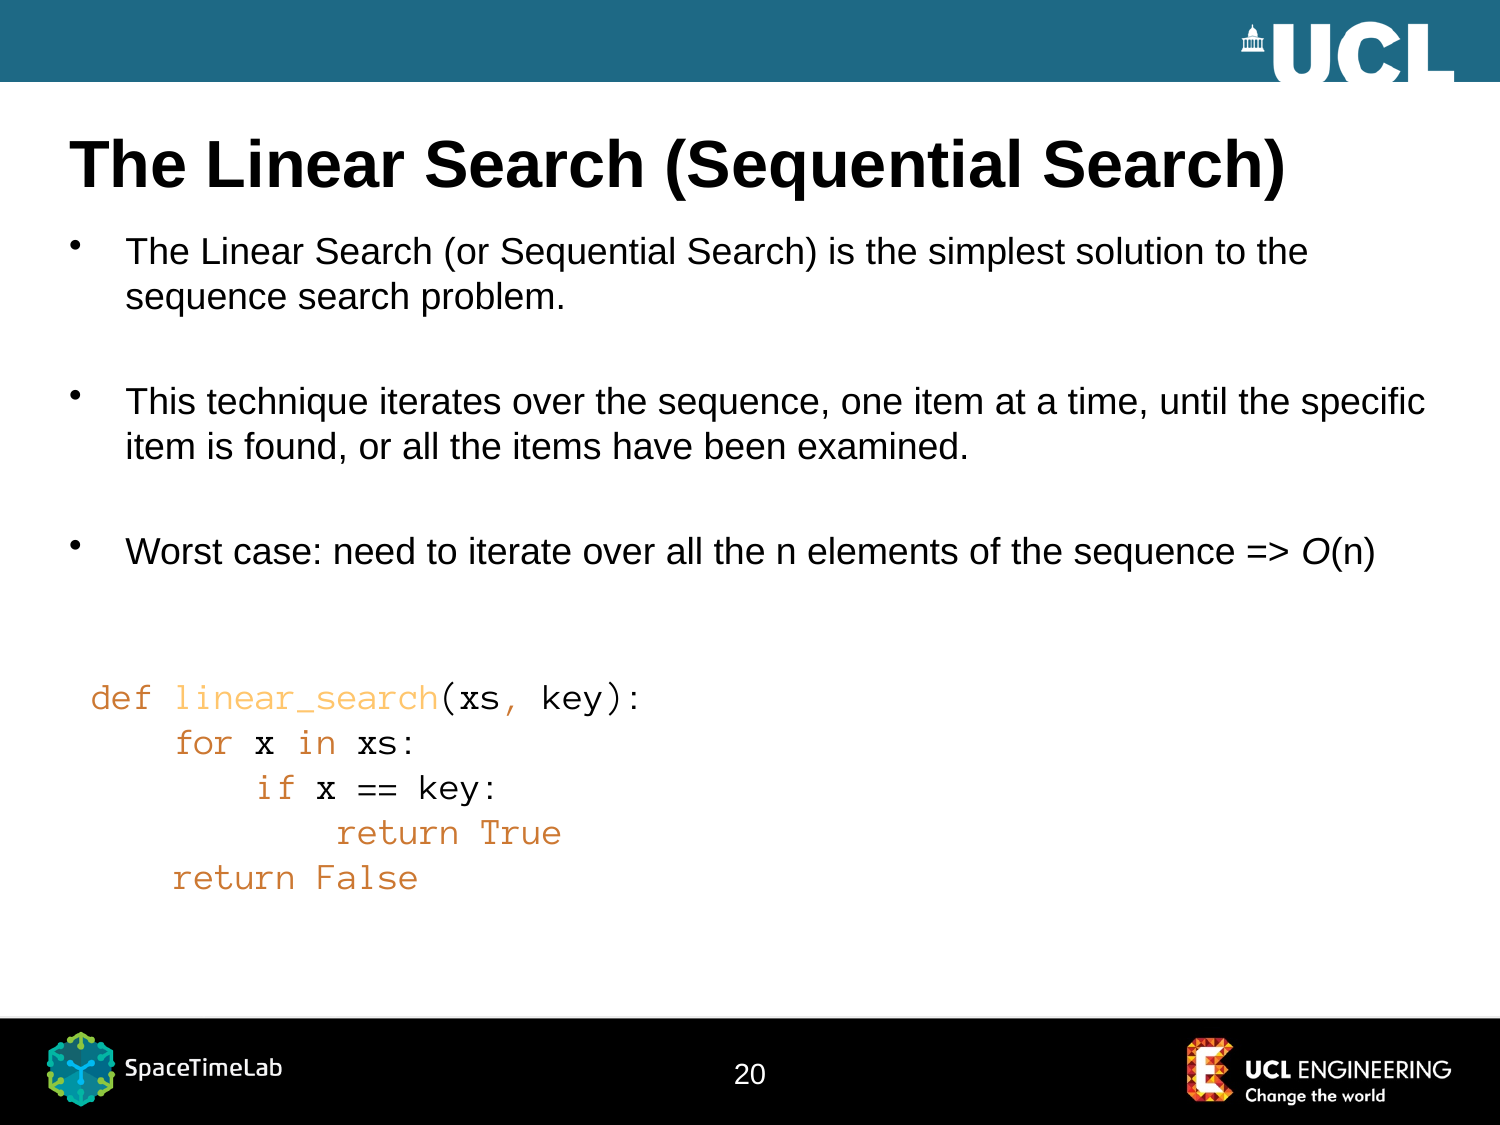

# The Linear Search (Sequential Search)
The Linear Search (or Sequential Search) is the simplest solution to the sequence search problem.

This technique iterates over the sequence, one item at a time, until the specific item is found, or all the items have been examined.

Worst case: need to iterate over all the n elements of the sequence => O(n)

def linear_search(xs, key):
    for x in xs:
        if x == key:
            return True
    return False
20